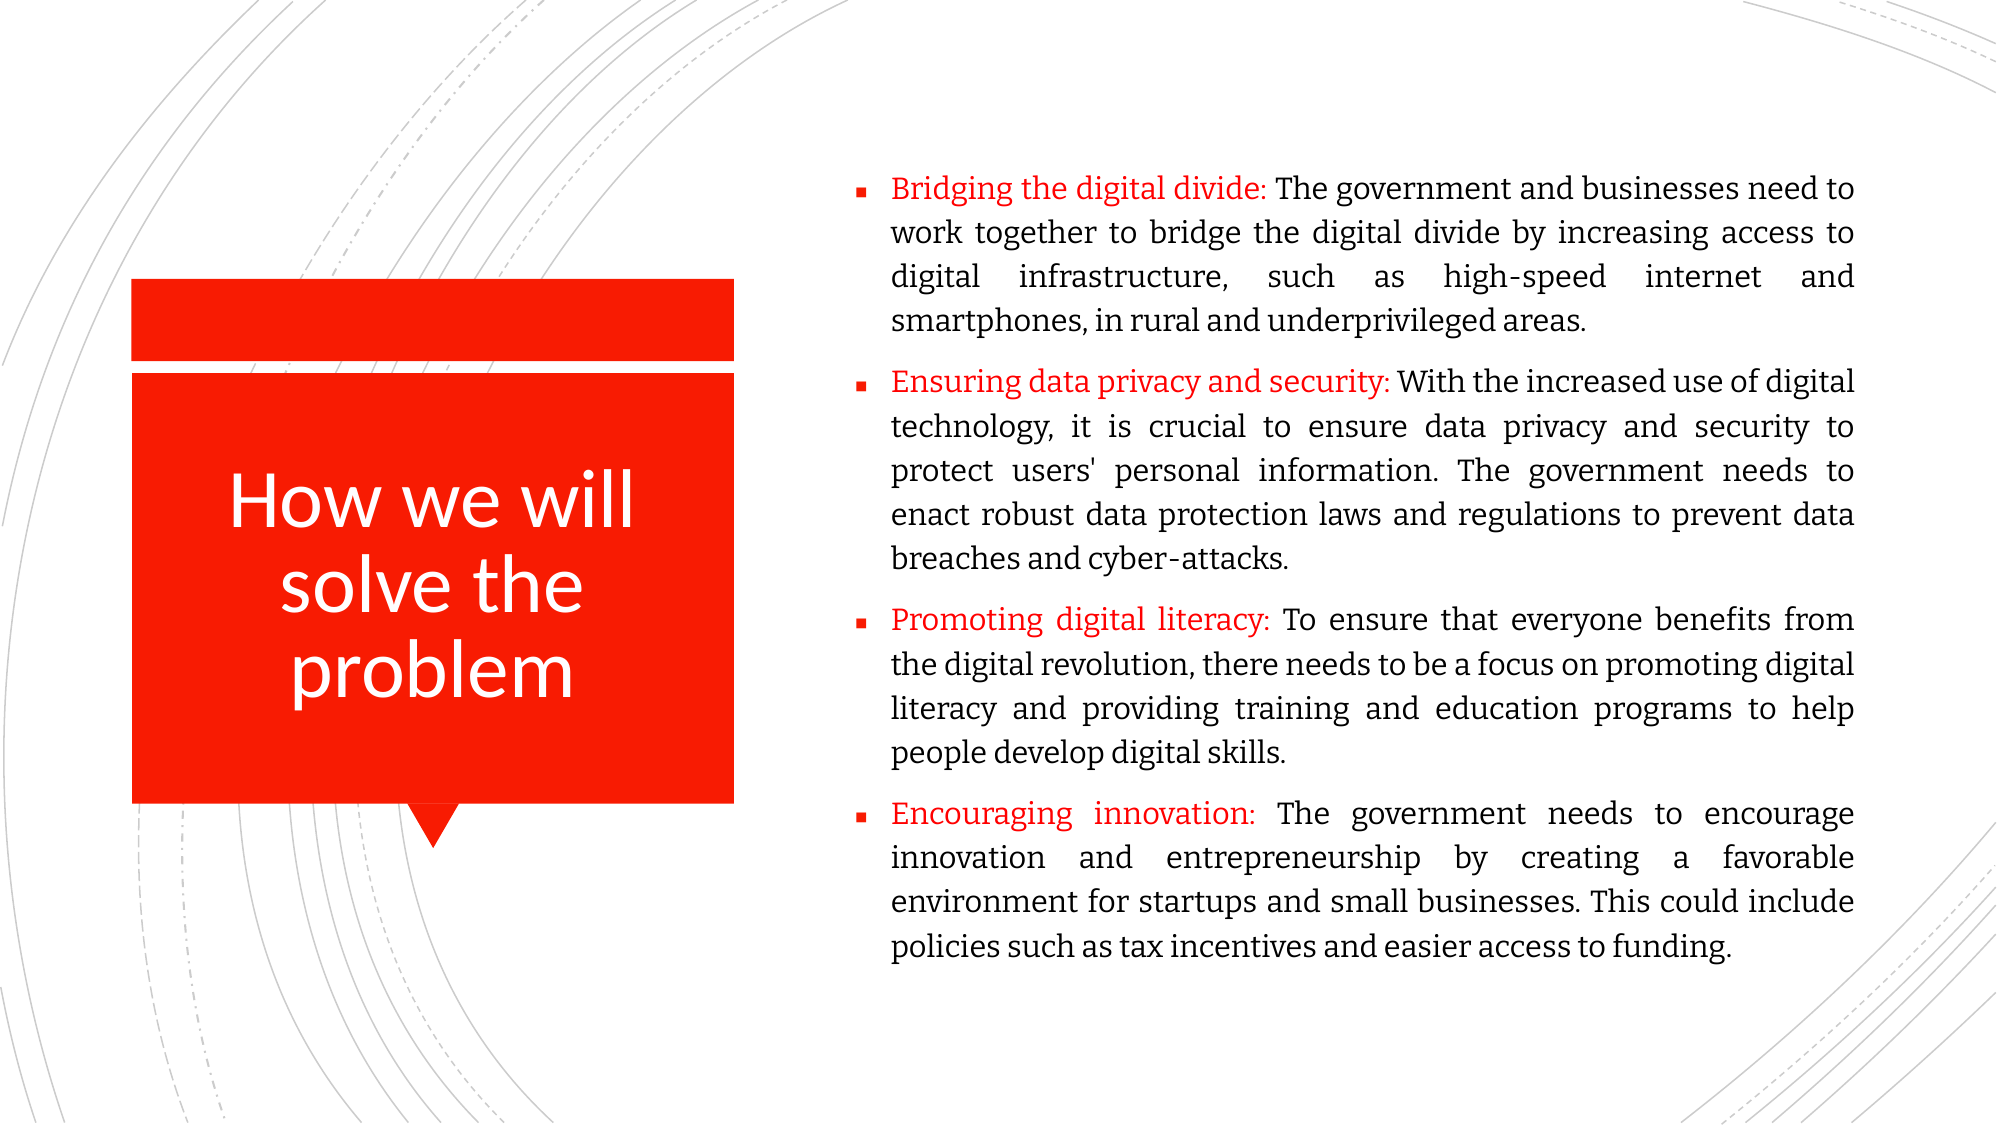

Bridging the digital divide: The government and businesses need to work together to bridge the digital divide by increasing access to digital infrastructure, such as high-speed internet and smartphones, in rural and underprivileged areas.
Ensuring data privacy and security: With the increased use of digital technology, it is crucial to ensure data privacy and security to protect users' personal information. The government needs to enact robust data protection laws and regulations to prevent data breaches and cyber-attacks.
Promoting digital literacy: To ensure that everyone benefits from the digital revolution, there needs to be a focus on promoting digital literacy and providing training and education programs to help people develop digital skills.
Encouraging innovation: The government needs to encourage innovation and entrepreneurship by creating a favorable environment for startups and small businesses. This could include policies such as tax incentives and easier access to funding.
# How we will solve the problem